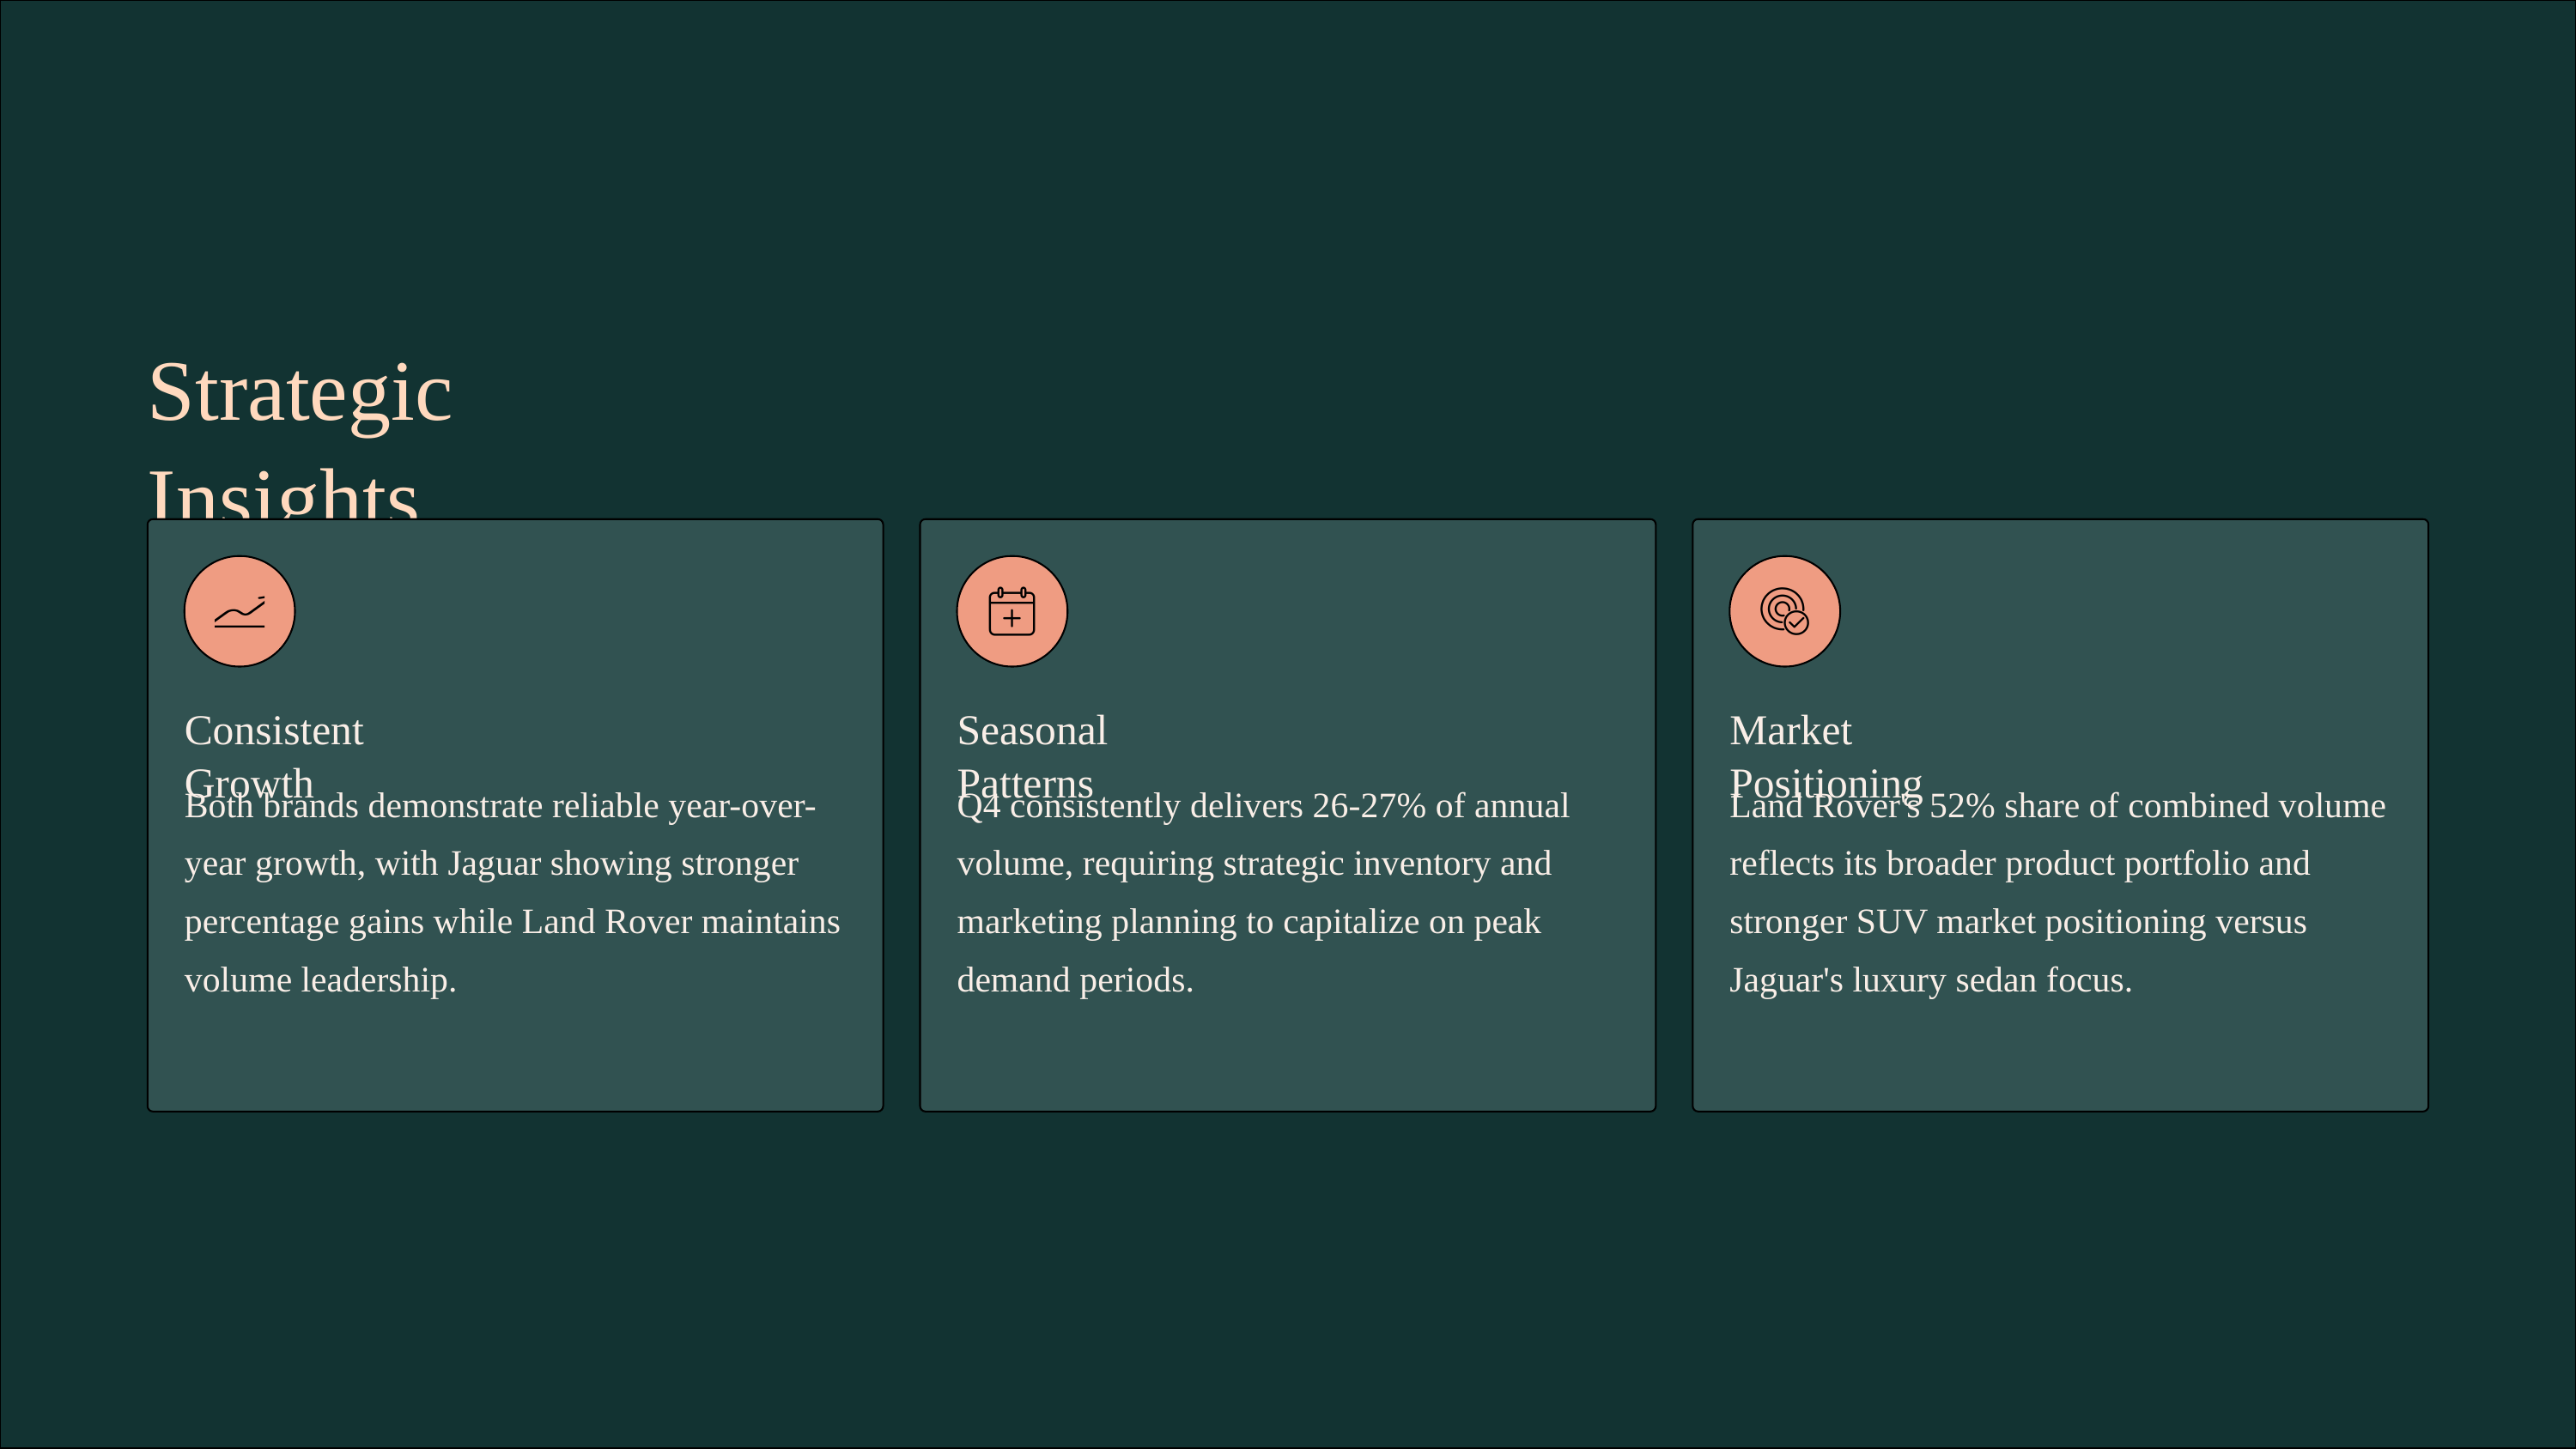

Strategic Insights

Consistent Growth
Seasonal Patterns
Market Positioning
Both brands demonstrate reliable year-over-year growth, with Jaguar showing stronger percentage gains while Land Rover maintains volume leadership.
Q4 consistently delivers 26-27% of annual volume, requiring strategic inventory and marketing planning to capitalize on peak demand periods.
Land Rover's 52% share of combined volume reflects its broader product portfolio and stronger SUV market positioning versus Jaguar's luxury sedan focus.